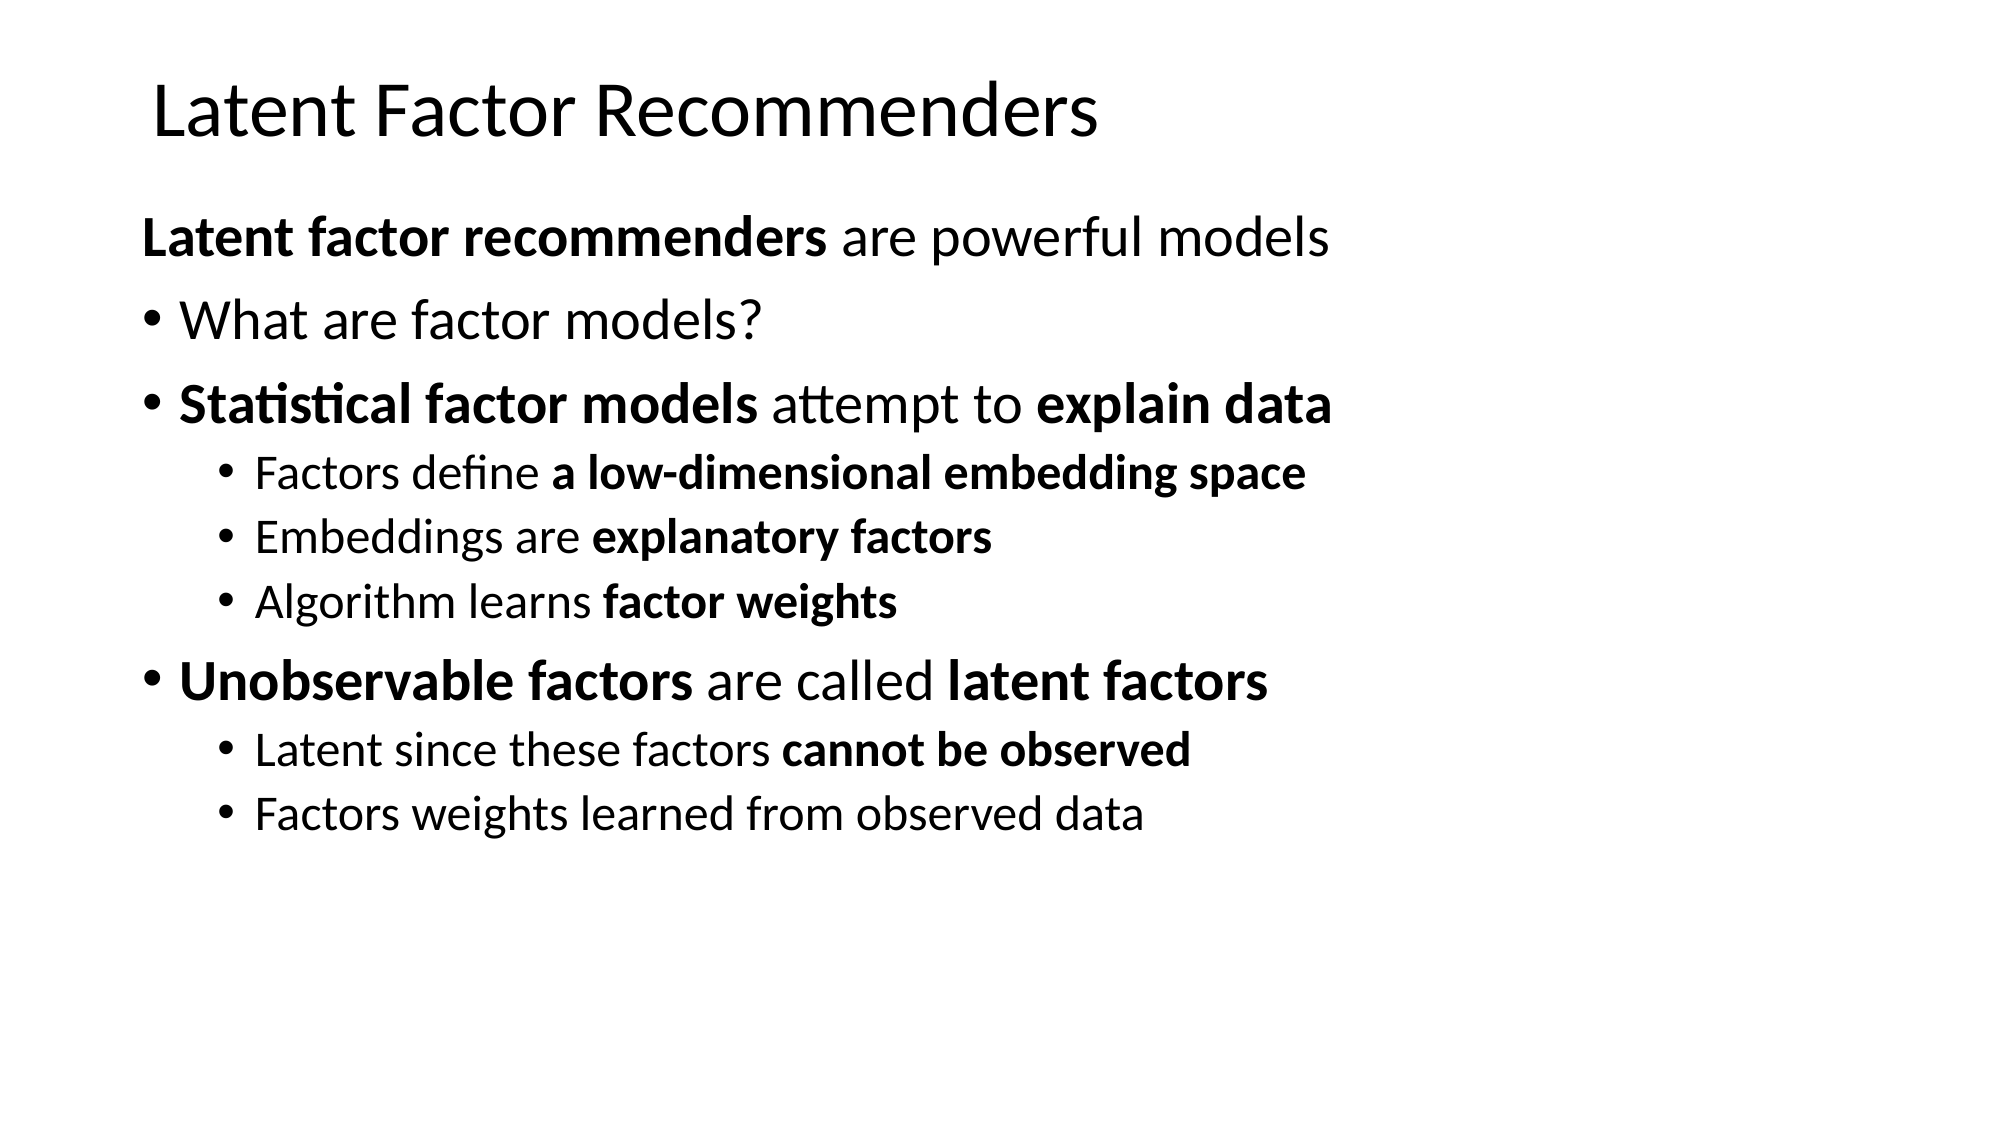

# Latent Factor Recommenders
Latent factor recommenders are powerful models
What are factor models?
Statistical factor models attempt to explain data
Factors define a low-dimensional embedding space
Embeddings are explanatory factors
Algorithm learns factor weights
Unobservable factors are called latent factors
Latent since these factors cannot be observed
Factors weights learned from observed data